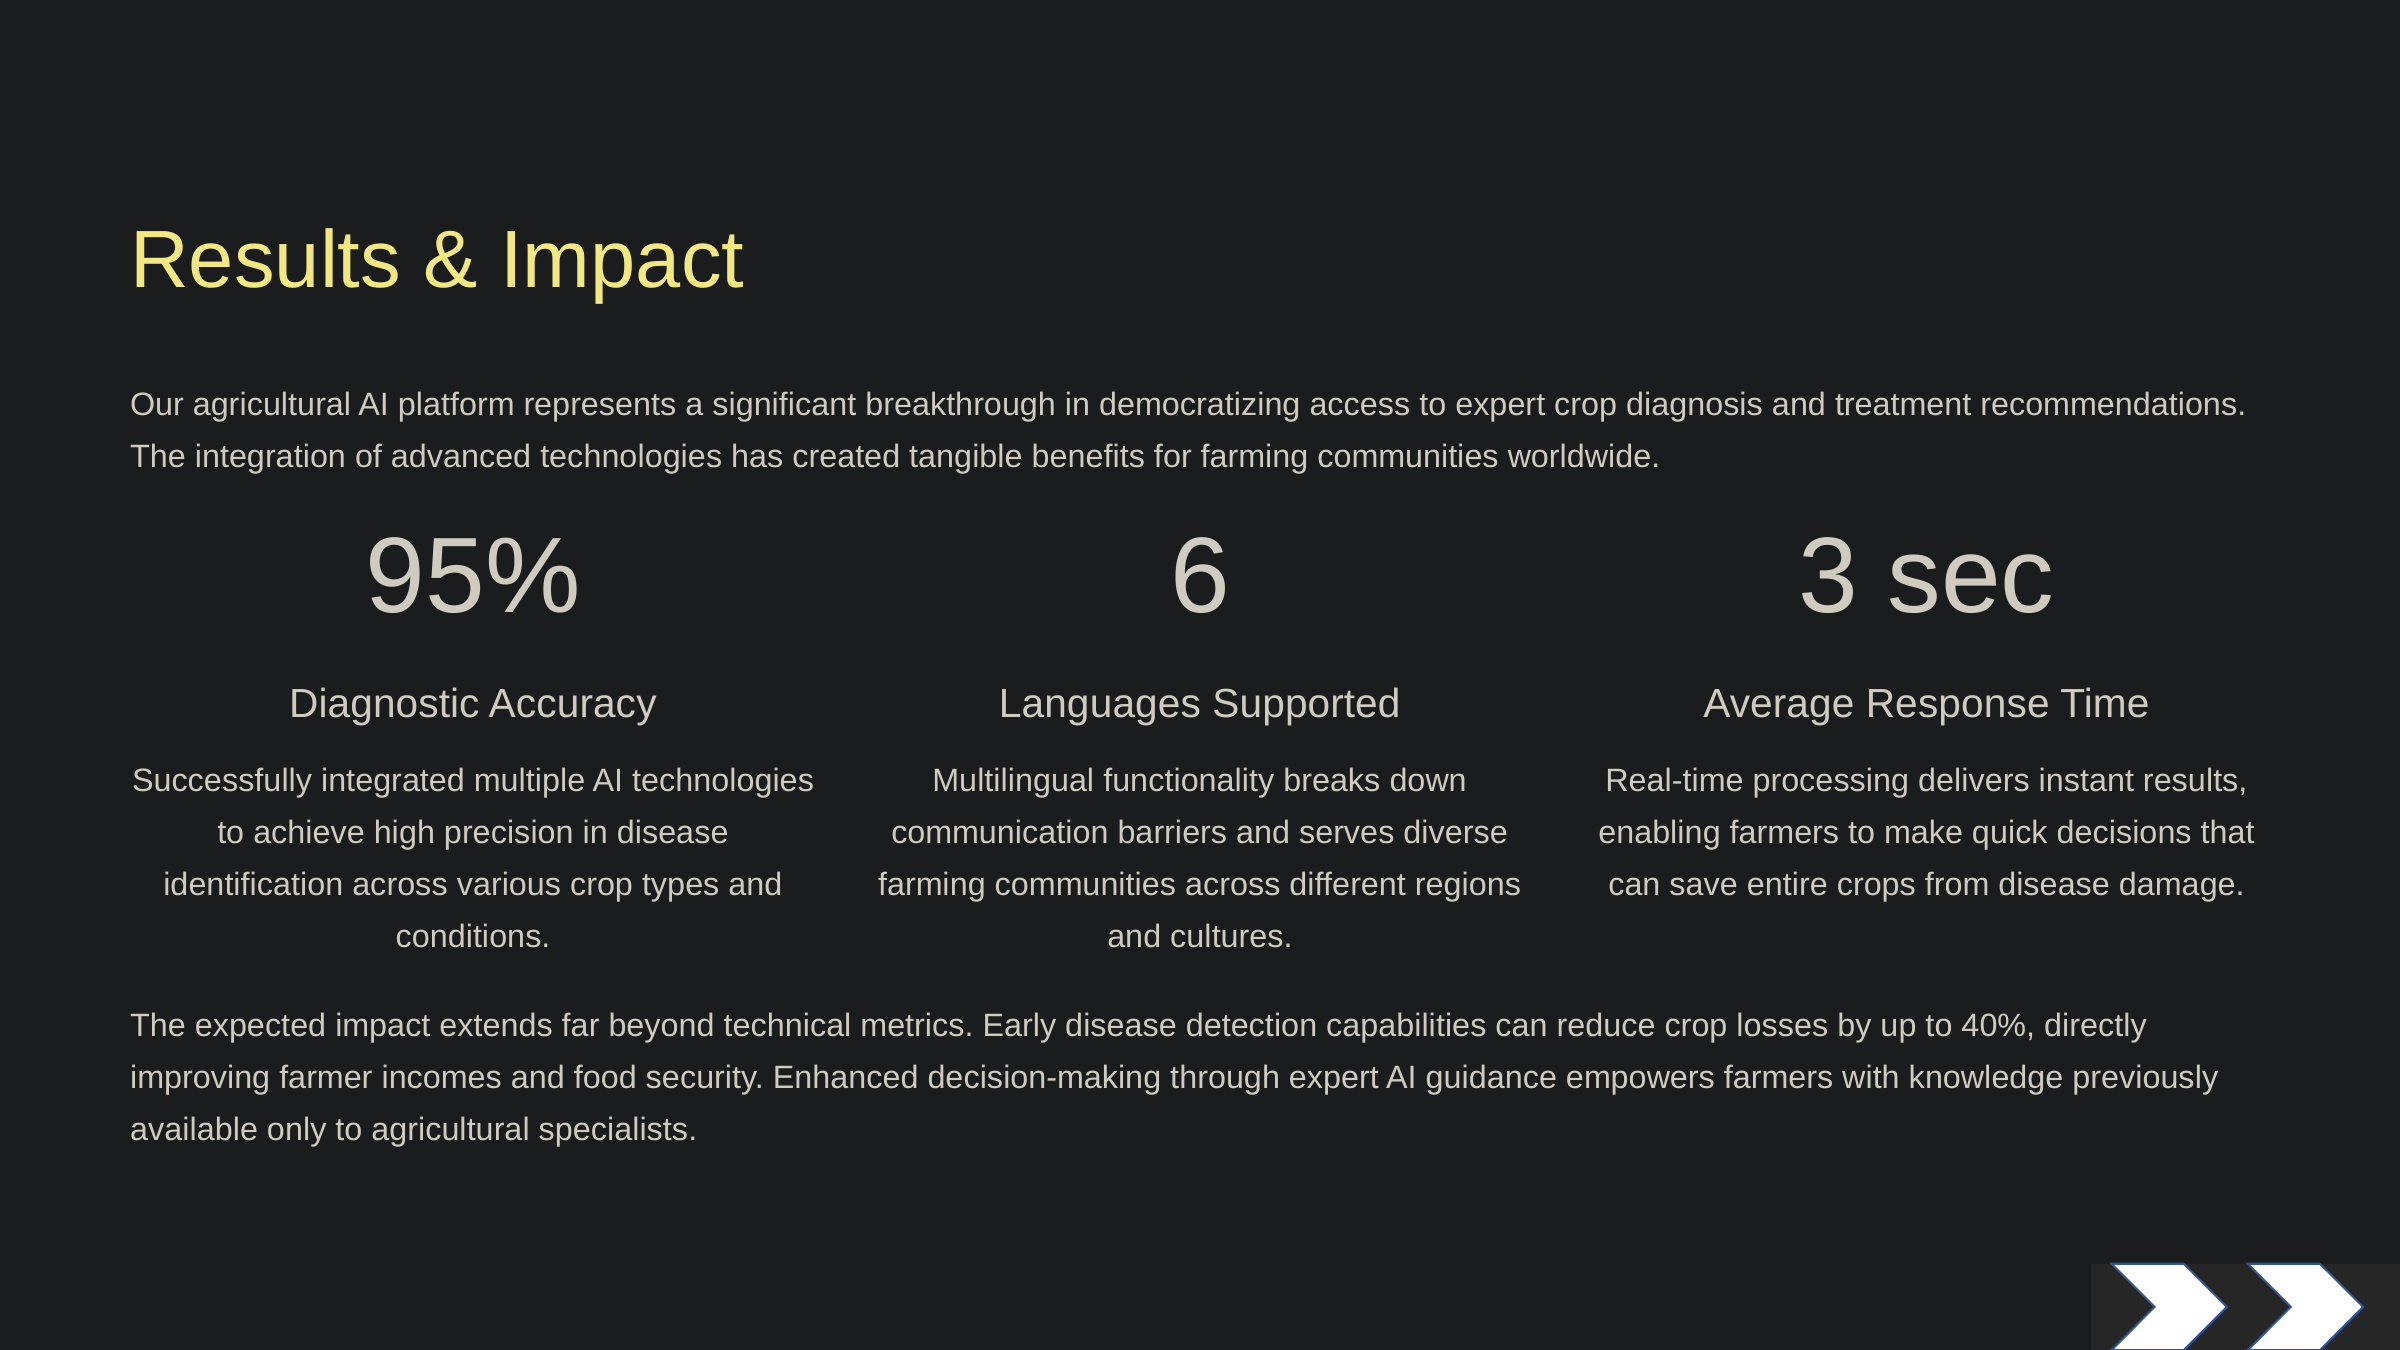

Results & Impact
Our agricultural AI platform represents a significant breakthrough in democratizing access to expert crop diagnosis and treatment recommendations. The integration of advanced technologies has created tangible benefits for farming communities worldwide.
95%
6
3 sec
Diagnostic Accuracy
Languages Supported
Average Response Time
Successfully integrated multiple AI technologies to achieve high precision in disease identification across various crop types and conditions.
Multilingual functionality breaks down communication barriers and serves diverse farming communities across different regions and cultures.
Real-time processing delivers instant results, enabling farmers to make quick decisions that can save entire crops from disease damage.
The expected impact extends far beyond technical metrics. Early disease detection capabilities can reduce crop losses by up to 40%, directly improving farmer incomes and food security. Enhanced decision-making through expert AI guidance empowers farmers with knowledge previously available only to agricultural specialists.